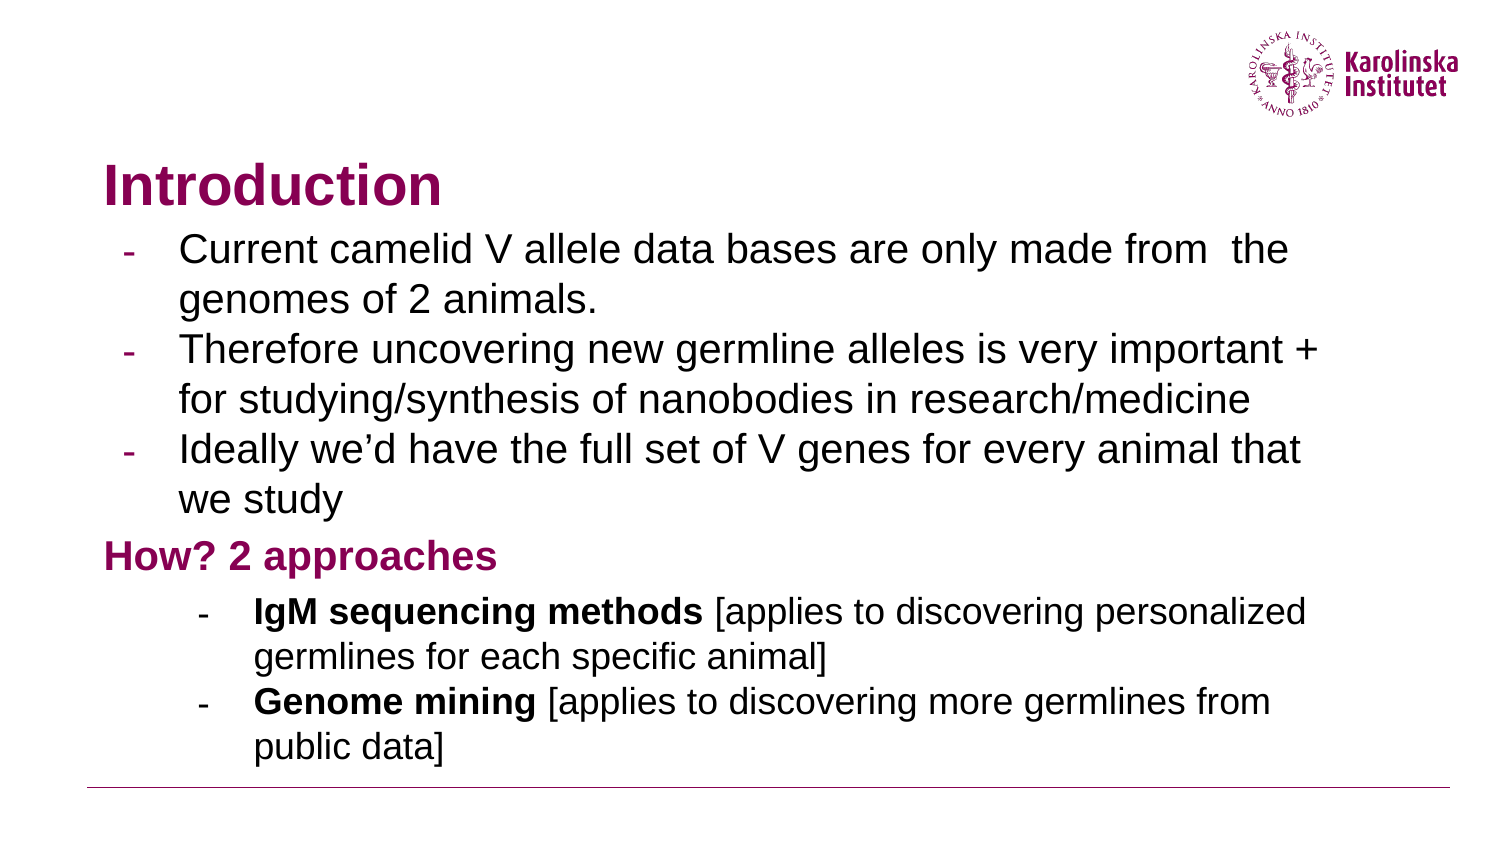

# Introduction
Current camelid V allele data bases are only made from  the genomes of 2 animals.
Therefore uncovering new germline alleles is very important + for studying/synthesis of nanobodies in research/medicine
Ideally we’d have the full set of V genes for every animal that we study
How? 2 approaches
IgM sequencing methods [applies to discovering personalized germlines for each specific animal]
Genome mining [applies to discovering more germlines from public data]